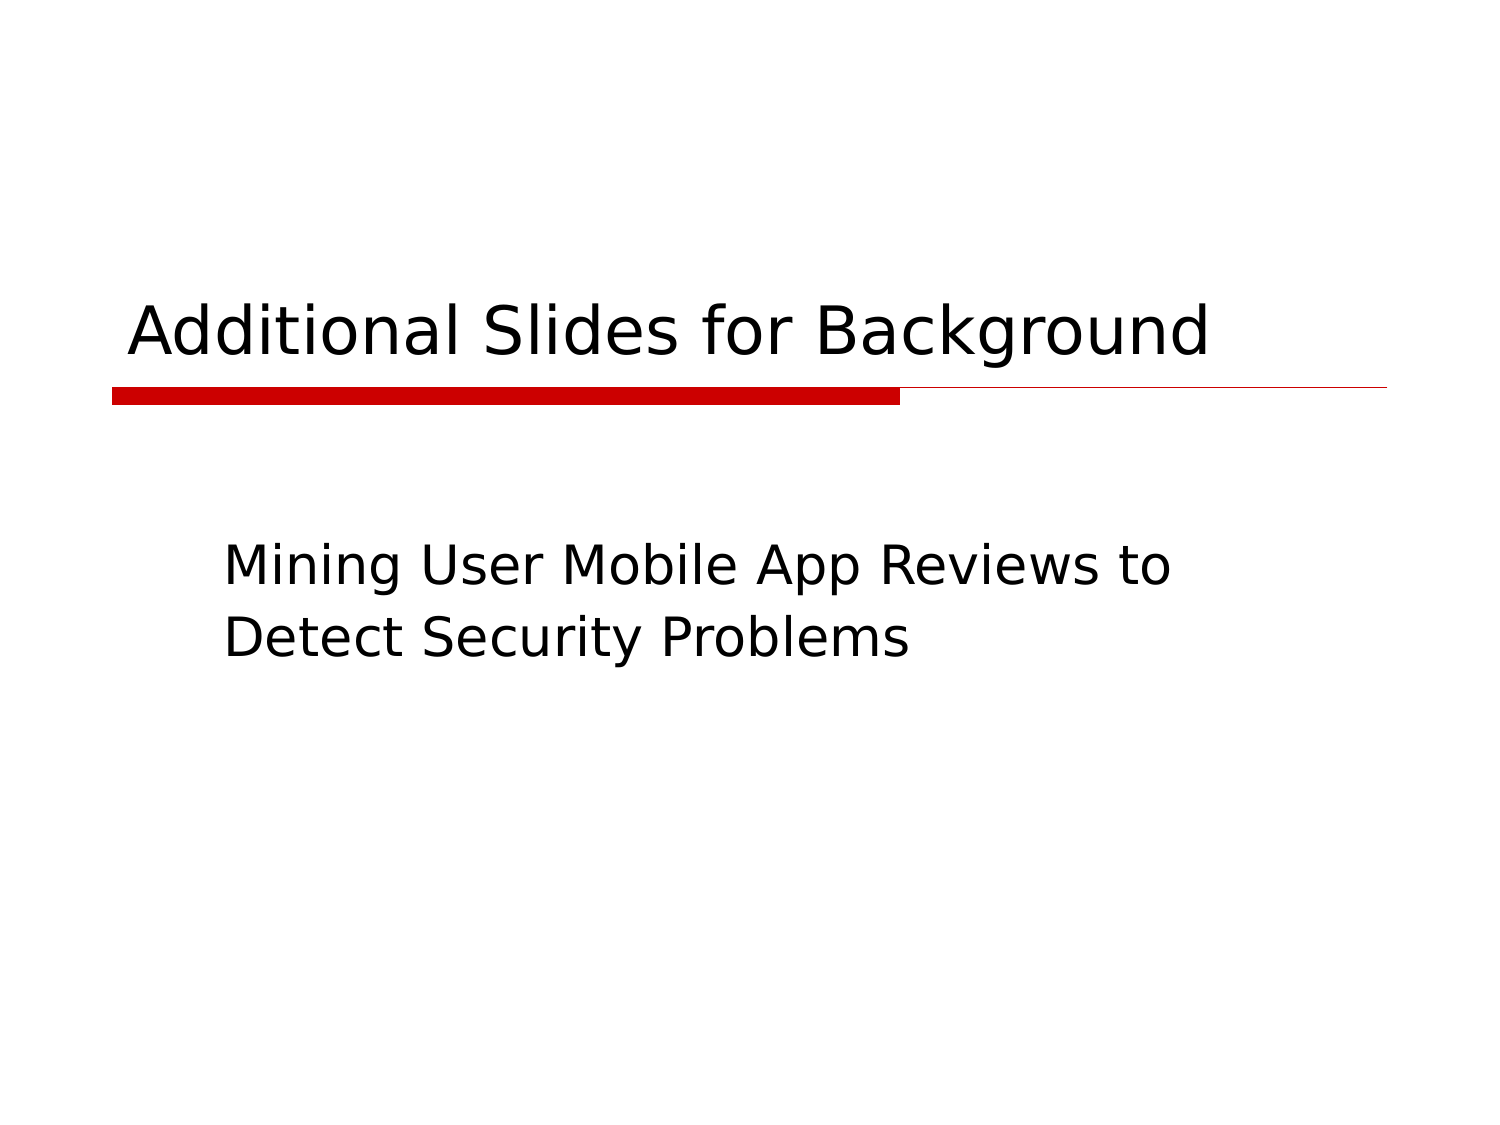

# Additional Slides for Background
Mining User Mobile App Reviews to Detect Security Problems